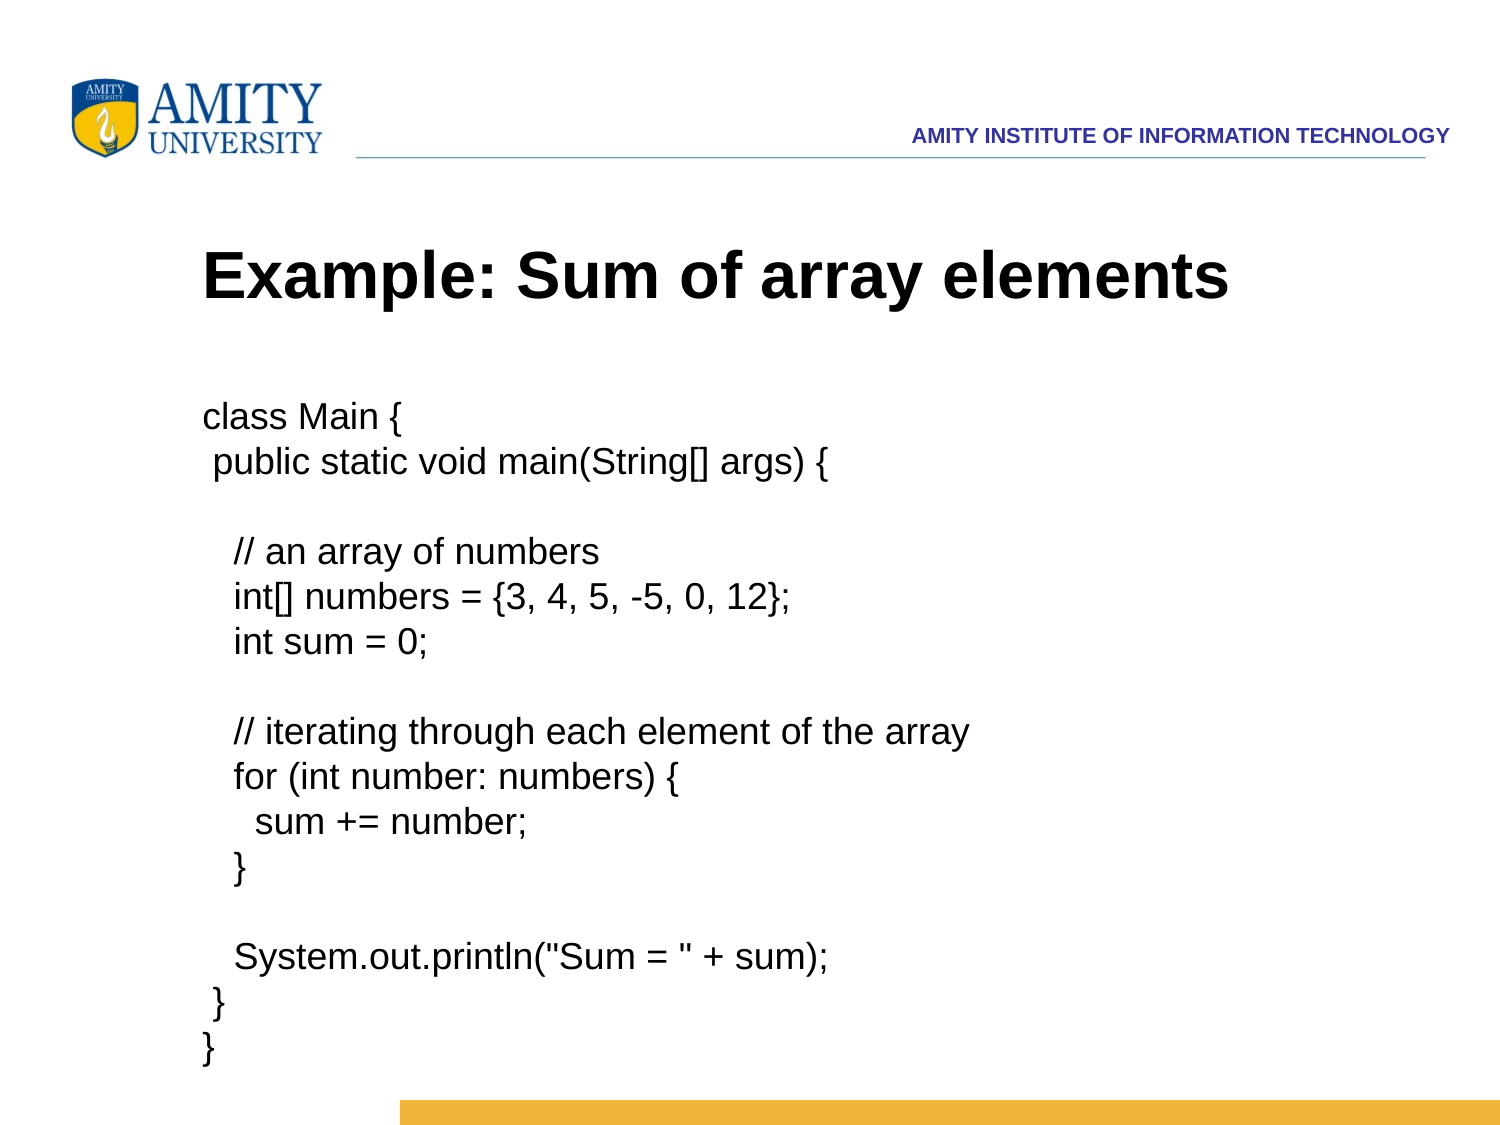

Example: Sum of array elements

class Main {
 public static void main(String[] args) {

   // an array of numbers
   int[] numbers = {3, 4, 5, -5, 0, 12};
   int sum = 0;

   // iterating through each element of the array
   for (int number: numbers) {
     sum += number;
   }

   System.out.println("Sum = " + sum);
 }
}